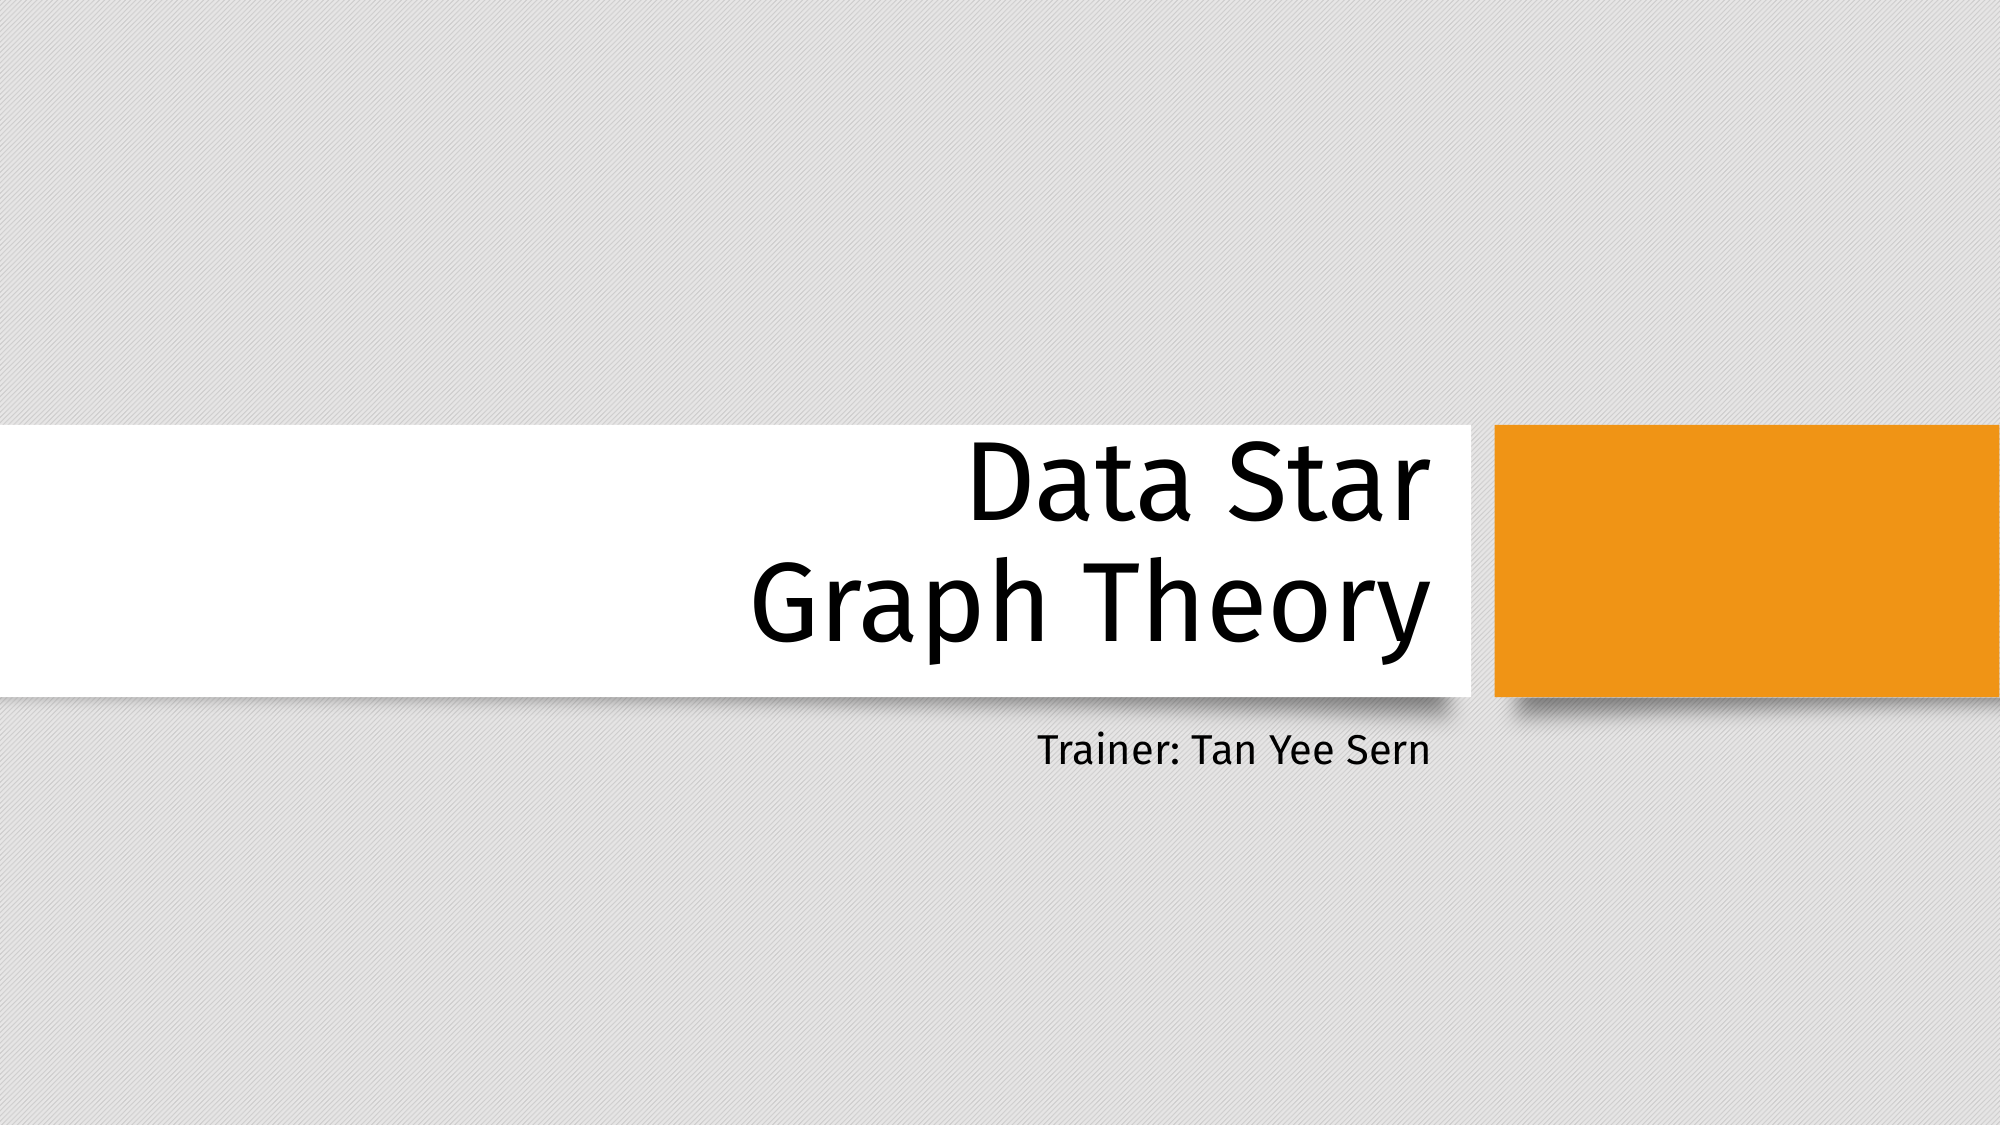

# Data Star Graph Theory
Trainer: Tan Yee Sern